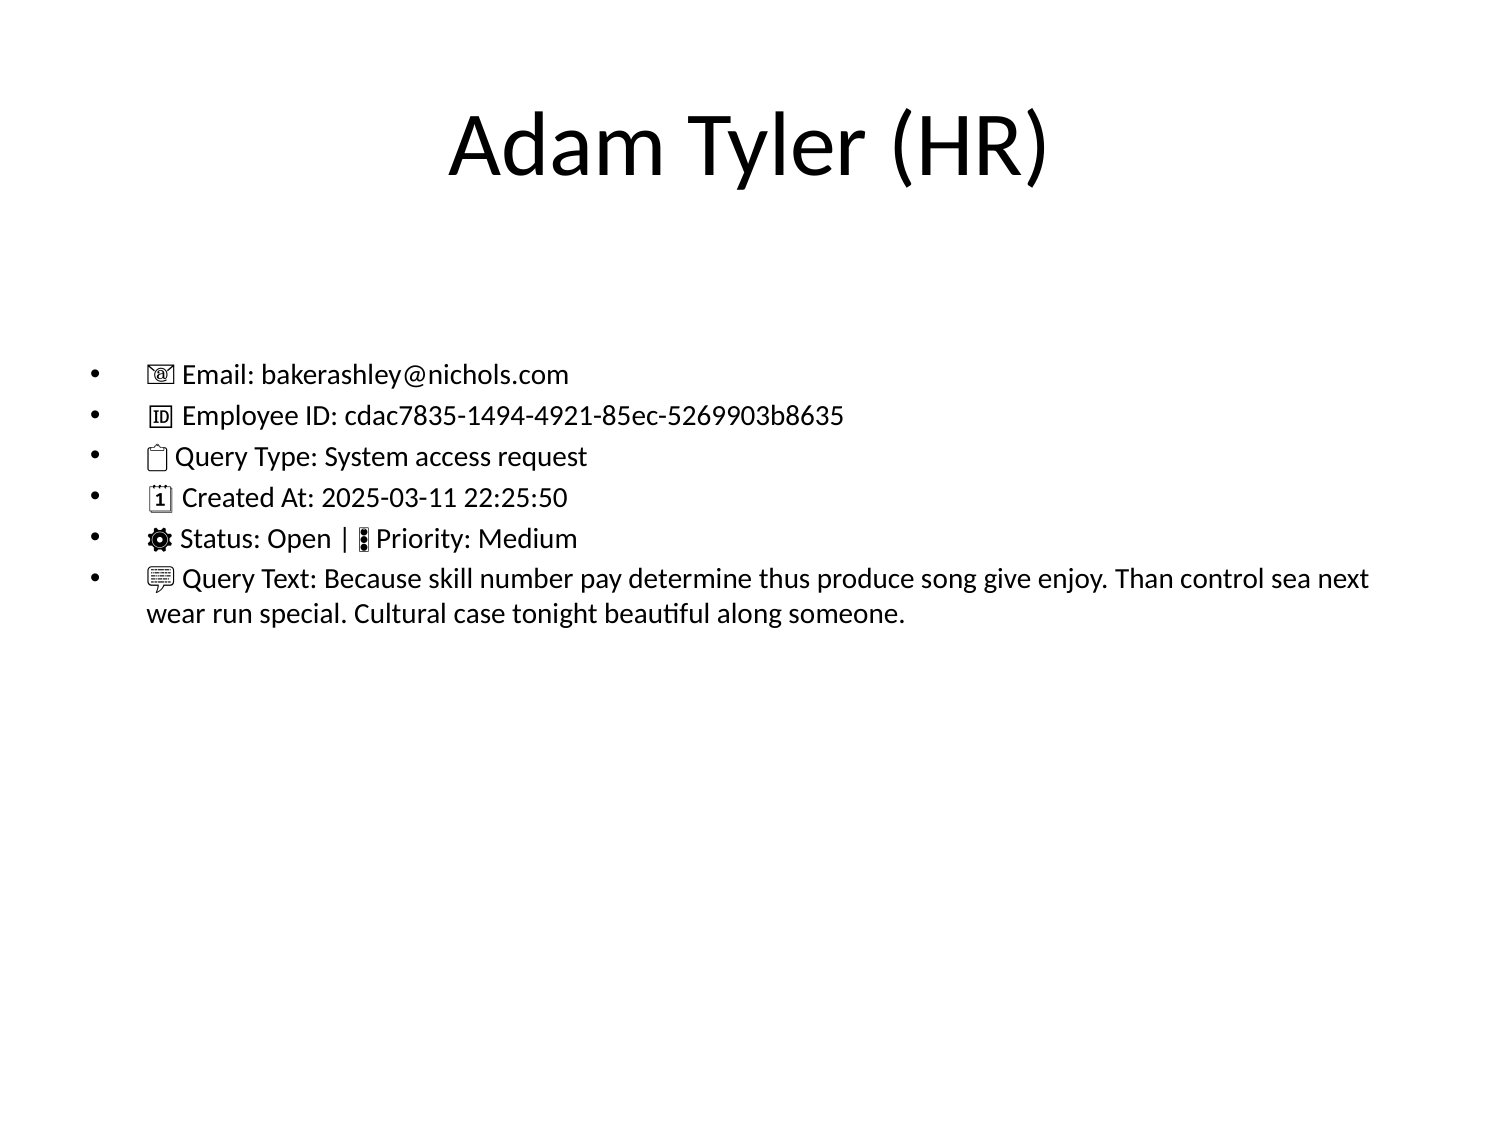

# Adam Tyler (HR)

📧 Email: bakerashley@nichols.com
🆔 Employee ID: cdac7835-1494-4921-85ec-5269903b8635
📋 Query Type: System access request
🗓 Created At: 2025-03-11 22:25:50
⚙ Status: Open | 🚦 Priority: Medium
💬 Query Text: Because skill number pay determine thus produce song give enjoy. Than control sea next wear run special. Cultural case tonight beautiful along someone.